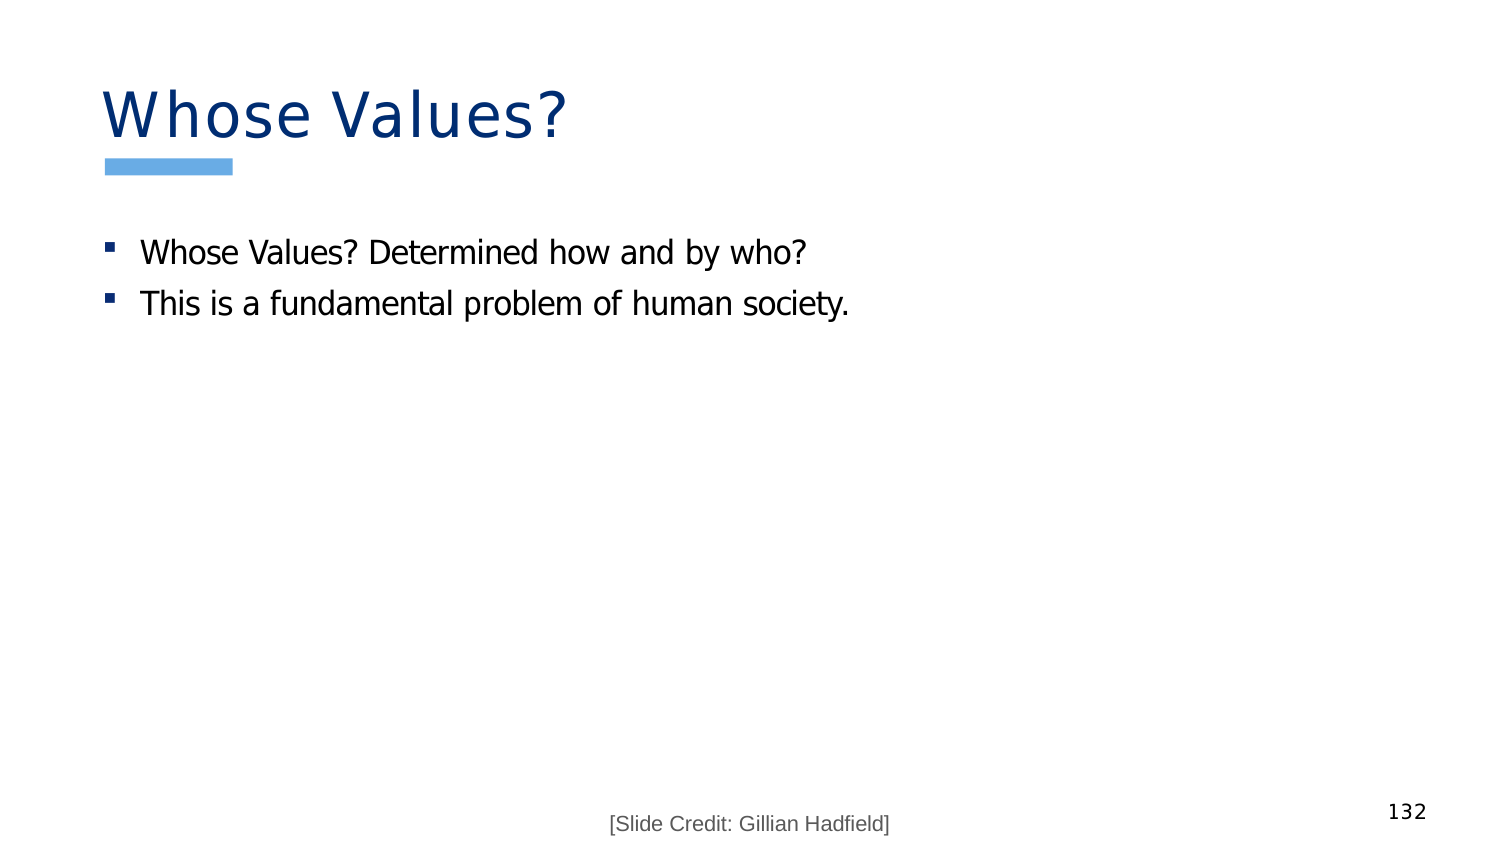

# Whose Values?
Whose Values? Determined how and by who?
This is a fundamental problem of human society.

[Slide Credit: Gillian Hadfield]